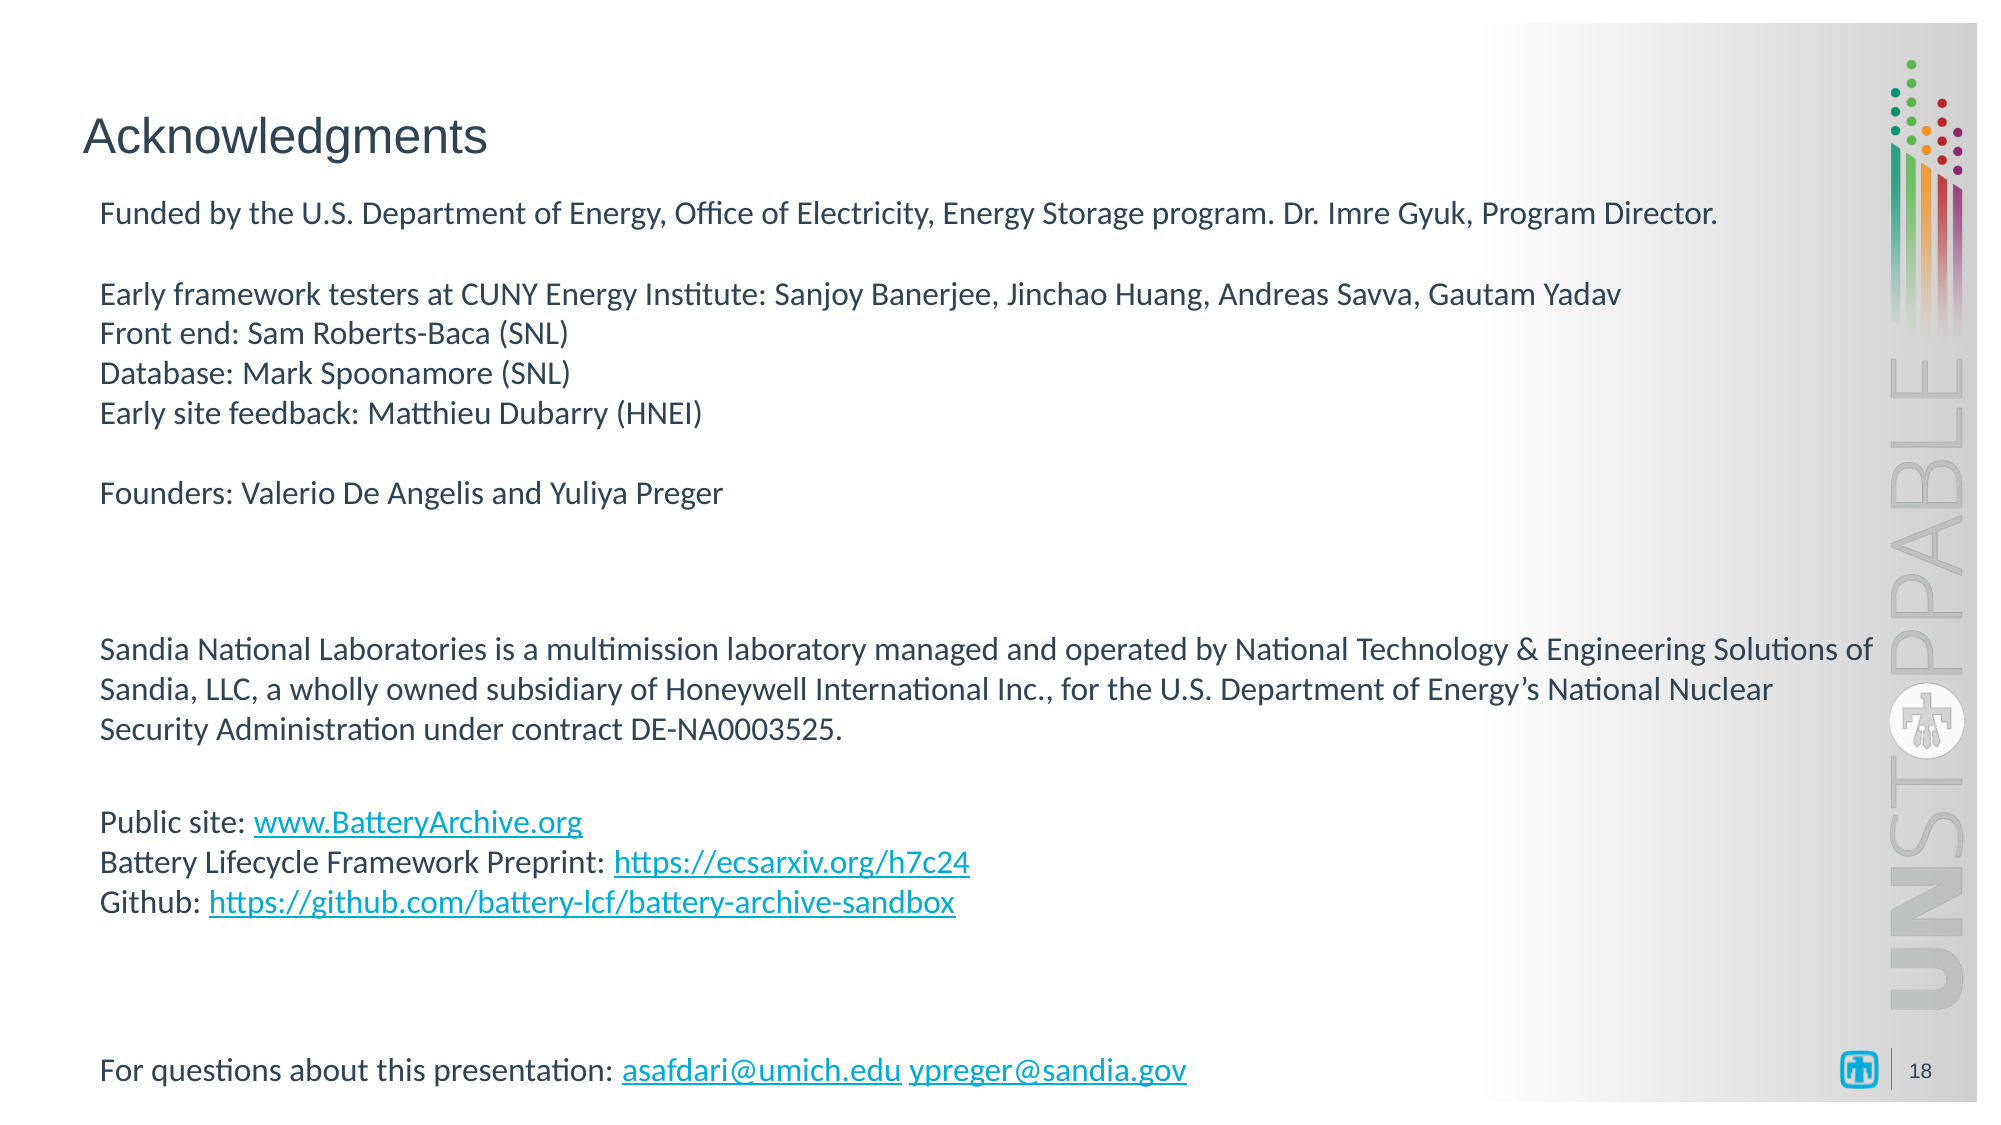

# Acknowledgments
Funded by the U.S. Department of Energy, Office of Electricity, Energy Storage program. Dr. Imre Gyuk, Program Director.

Early framework testers at CUNY Energy Institute: Sanjoy Banerjee, Jinchao Huang, Andreas Savva, Gautam Yadav
Front end: Sam Roberts-Baca (SNL)
Database: Mark Spoonamore (SNL)
Early site feedback: Matthieu Dubarry (HNEI)

Founders: Valerio De Angelis and Yuliya Preger

Sandia National Laboratories is a multimission laboratory managed and operated by National Technology & Engineering Solutions of Sandia, LLC, a wholly owned subsidiary of Honeywell International Inc., for the U.S. Department of Energy’s National Nuclear Security Administration under contract DE-NA0003525.
Public site: www.BatteryArchive.org
Battery Lifecycle Framework Preprint: https://ecsarxiv.org/h7c24
Github: https://github.com/battery-lcf/battery-archive-sandbox
For questions about this presentation: asafdari@umich.edu ypreger@sandia.gov
18